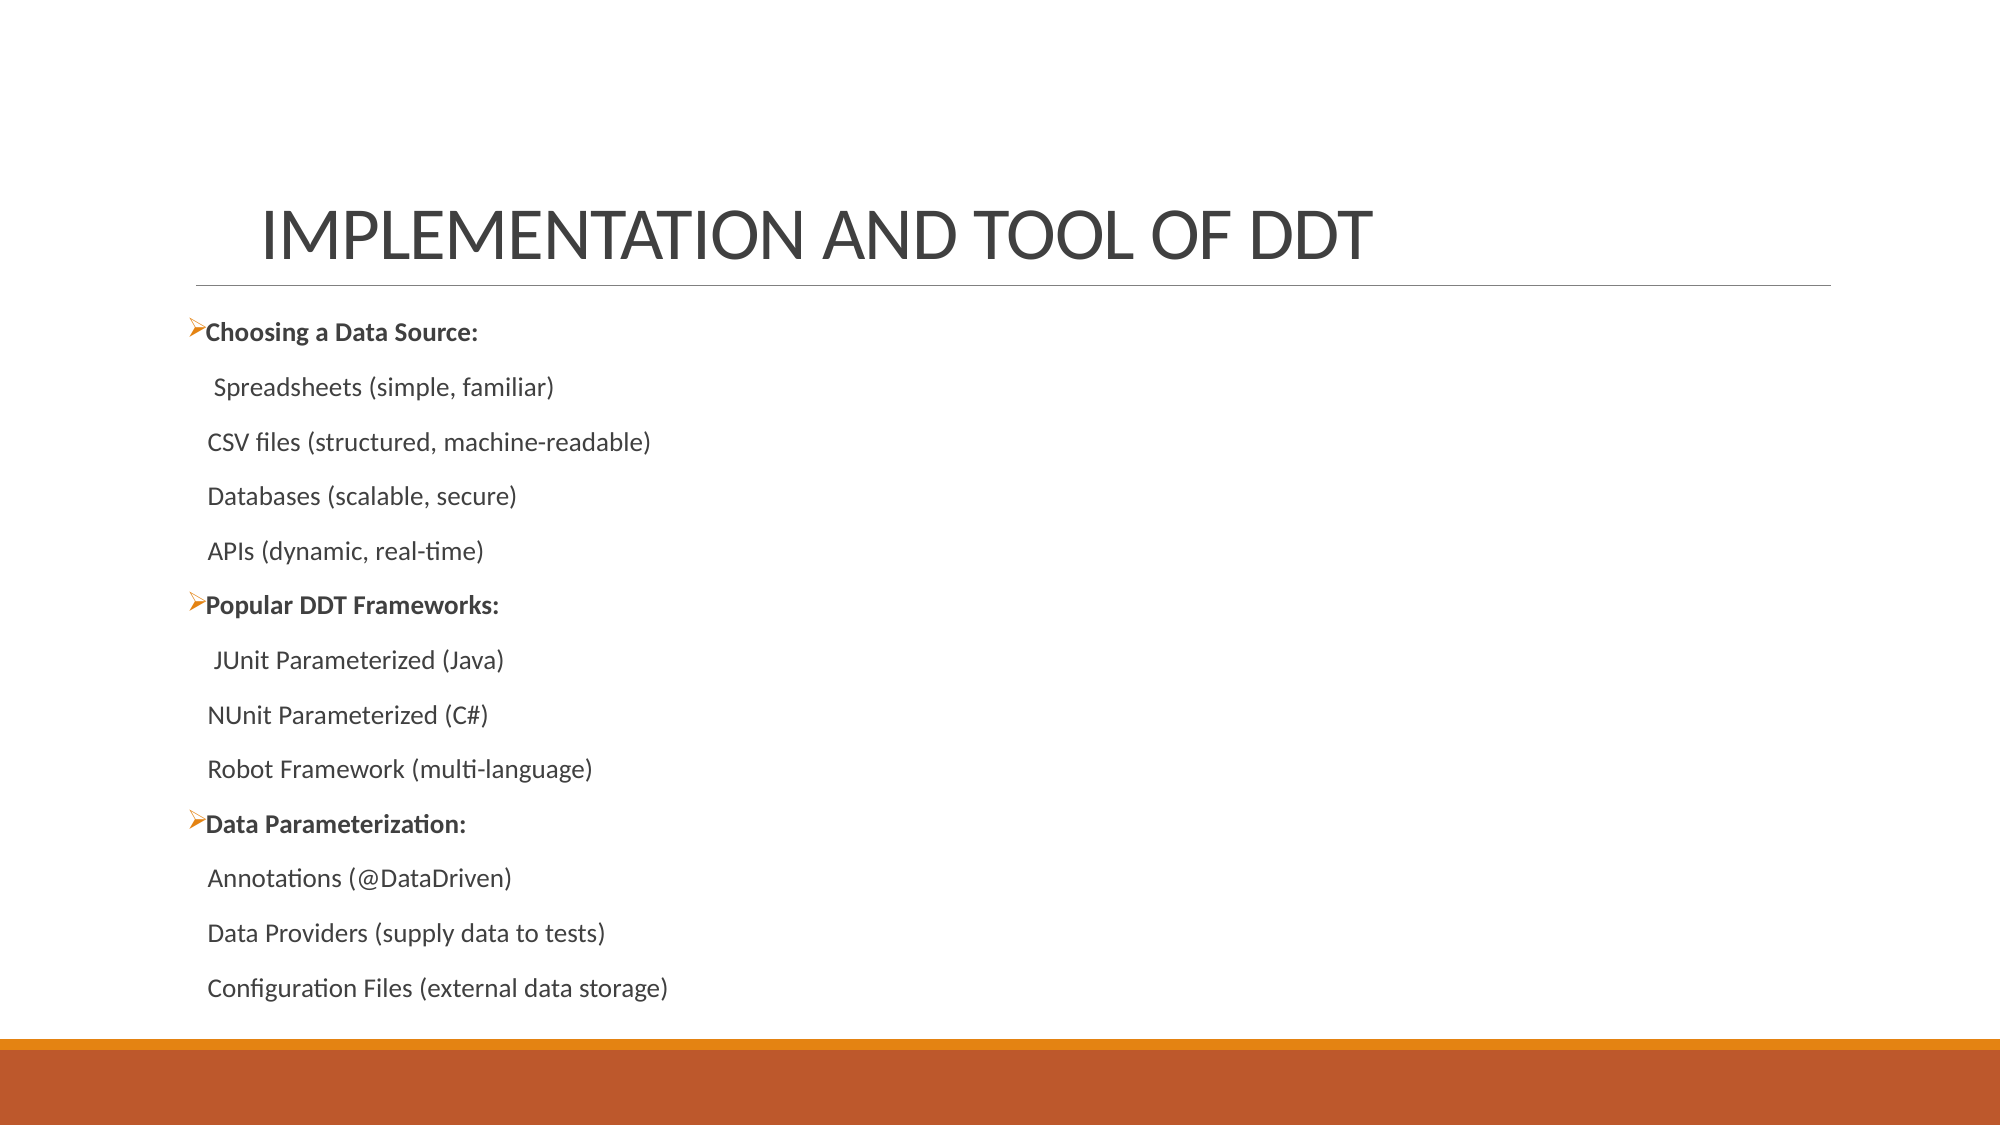

# IMPLEMENTATION AND TOOL OF DDT
Choosing a Data Source:
  Spreadsheets (simple, familiar)
 CSV files (structured, machine-readable)
 Databases (scalable, secure)
 APIs (dynamic, real-time)
Popular DDT Frameworks:
  JUnit Parameterized (Java)
 NUnit Parameterized (C#)
 Robot Framework (multi-language)
Data Parameterization:
 Annotations (@DataDriven)
 Data Providers (supply data to tests)
 Configuration Files (external data storage)